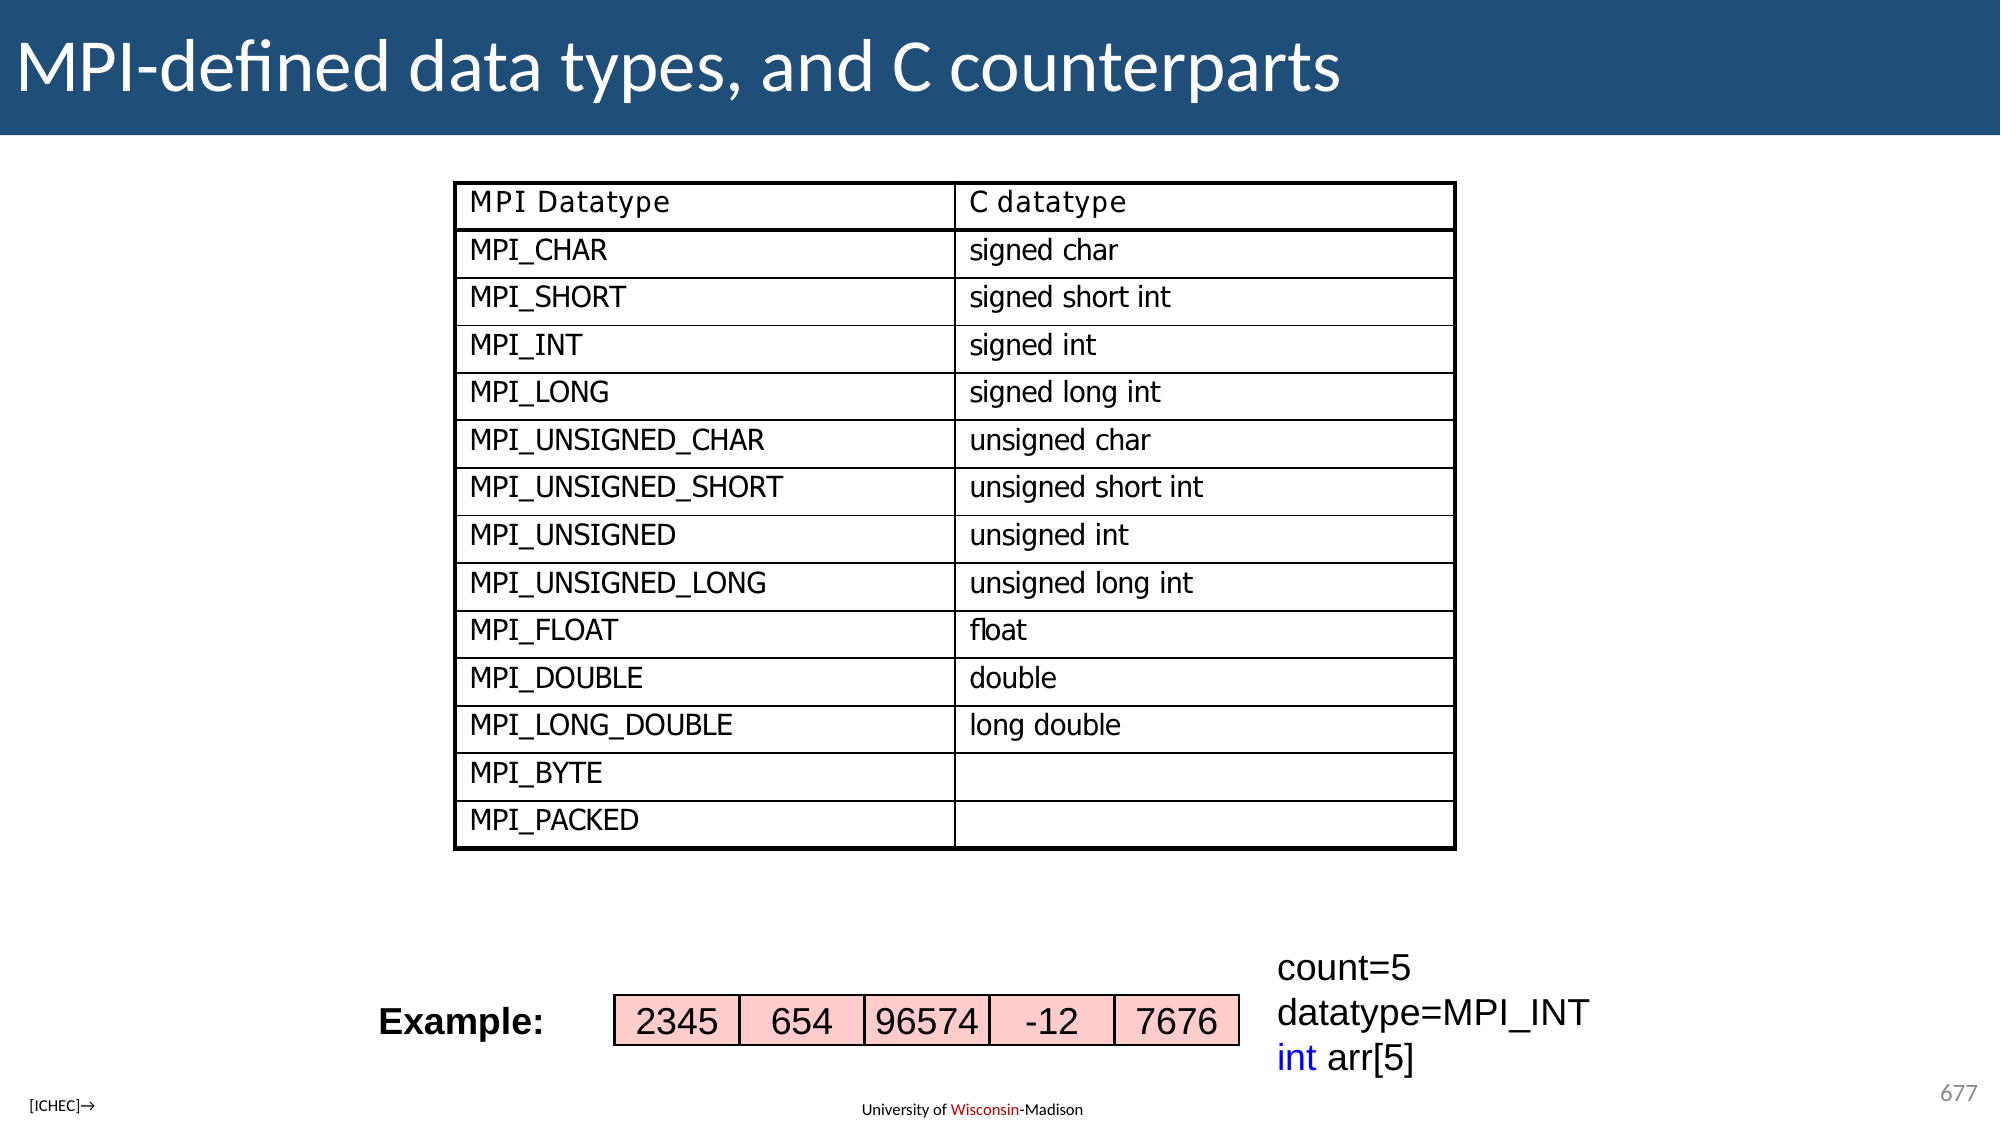

# MPI-defined data types, and C counterparts
| MPI Datatype | C datatype |
| --- | --- |
| MPI\_CHAR | signed char |
| MPI\_SHORT | signed short int |
| MPI\_INT | signed int |
| MPI\_LONG | signed long int |
| MPI\_UNSIGNED\_CHAR | unsigned char |
| MPI\_UNSIGNED\_SHORT | unsigned short int |
| MPI\_UNSIGNED | unsigned int |
| MPI\_UNSIGNED\_LONG | unsigned long int |
| MPI\_FLOAT | float |
| MPI\_DOUBLE | double |
| MPI\_LONG\_DOUBLE | long double |
| MPI\_BYTE |  |
| MPI\_PACKED |  |
count=5
datatype=MPI_INT
int arr[5]
Example:
2345
654
96574
-12
7676
677
[ICHEC]→